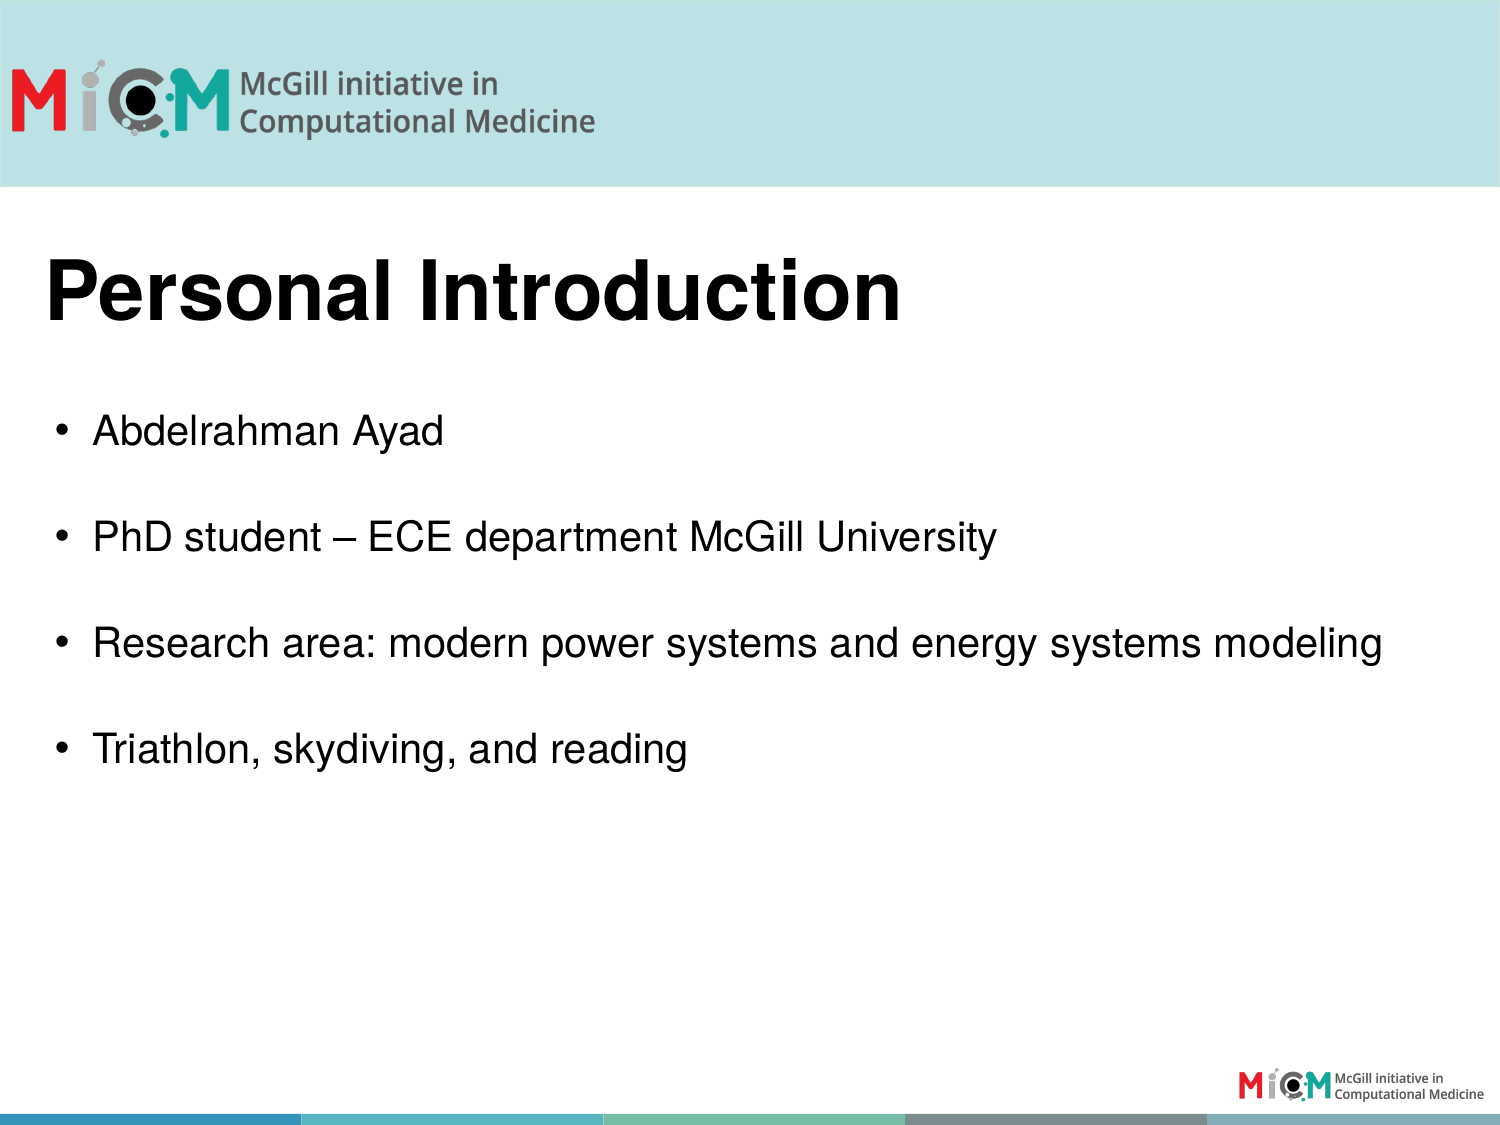

Personal Introduction
Abdelrahman Ayad
PhD student – ECE department McGill University
Research area: modern power systems and energy systems modeling
Triathlon, skydiving, and reading